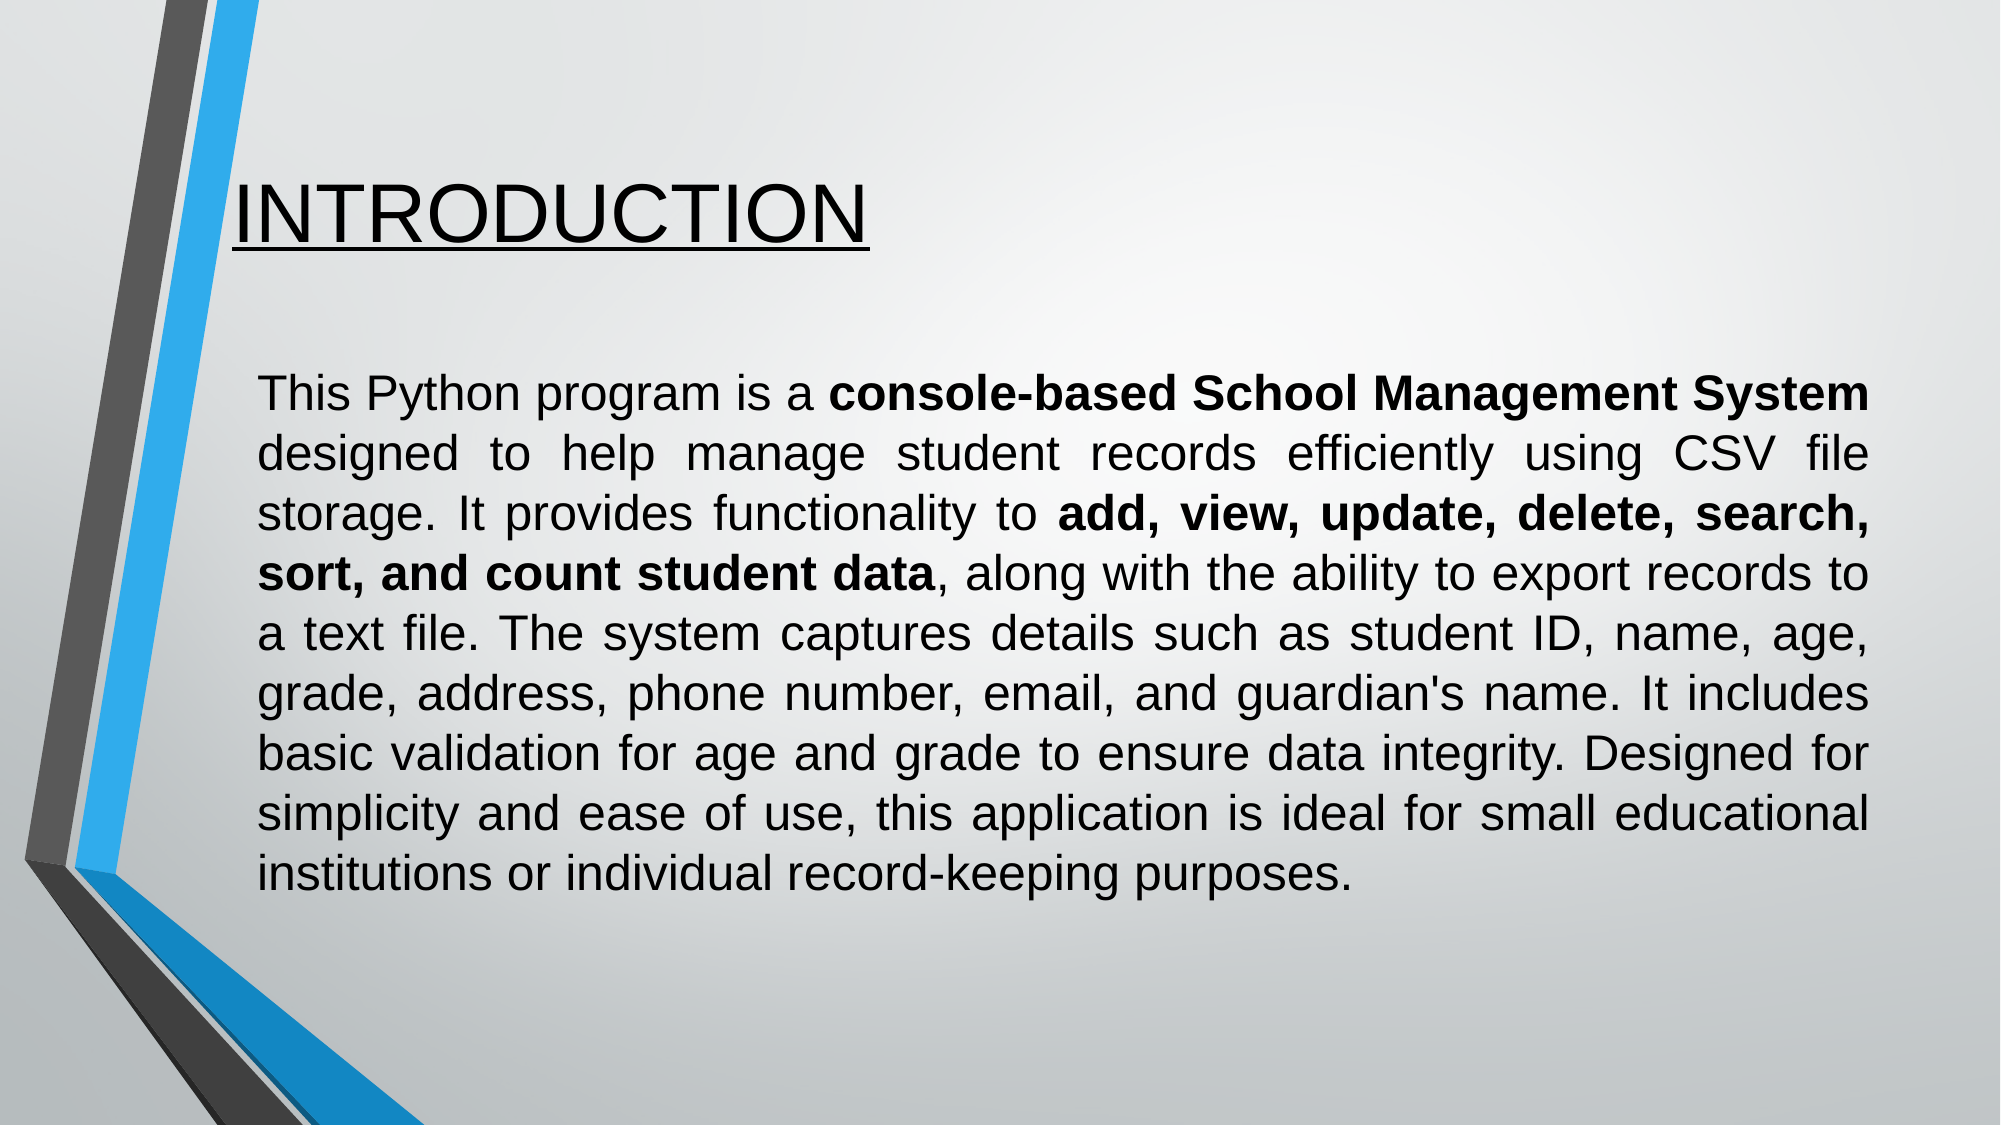

# INTRODUCTION
This Python program is a console-based School Management System designed to help manage student records efficiently using CSV file storage. It provides functionality to add, view, update, delete, search, sort, and count student data, along with the ability to export records to a text file. The system captures details such as student ID, name, age, grade, address, phone number, email, and guardian's name. It includes basic validation for age and grade to ensure data integrity. Designed for simplicity and ease of use, this application is ideal for small educational institutions or individual record-keeping purposes.